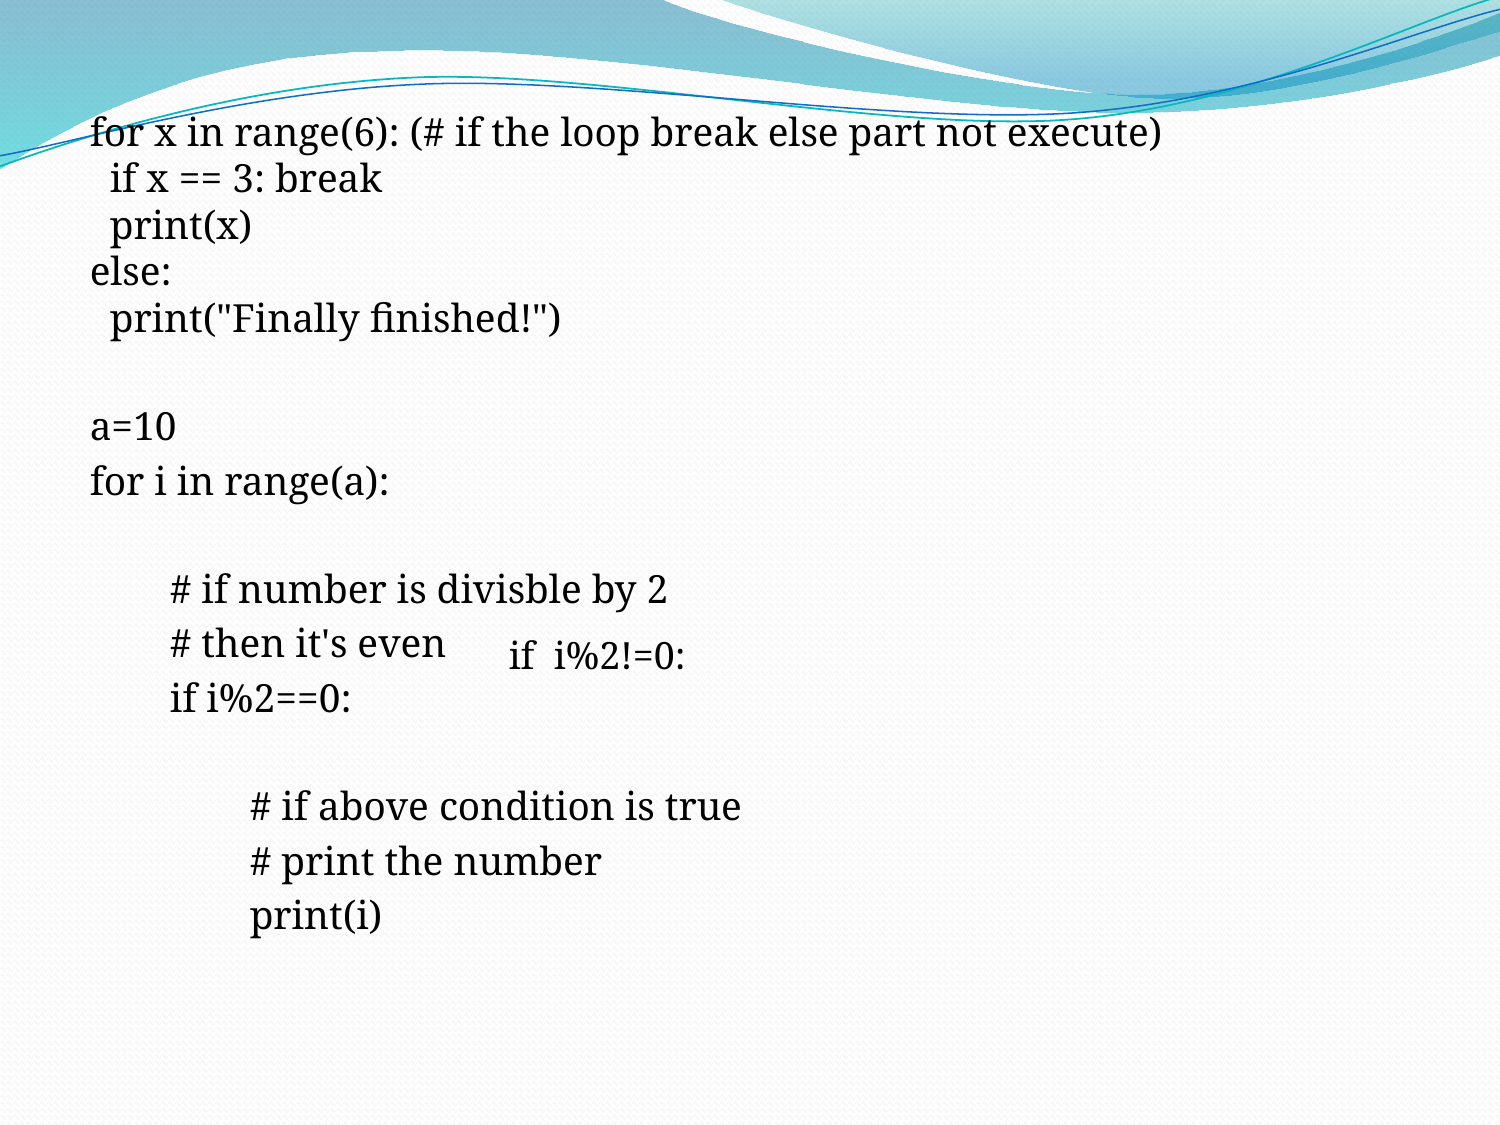

for x in range(6): (# if the loop break else part not execute)
  if x == 3: break
  print(x)
else:
  print("Finally finished!")

a=10
for i in range(a):

        # if number is divisble by 2
        # then it's even
        if i%2==0:

                # if above condition is true
                # print the number
                print(i)
if  i%2!=0: